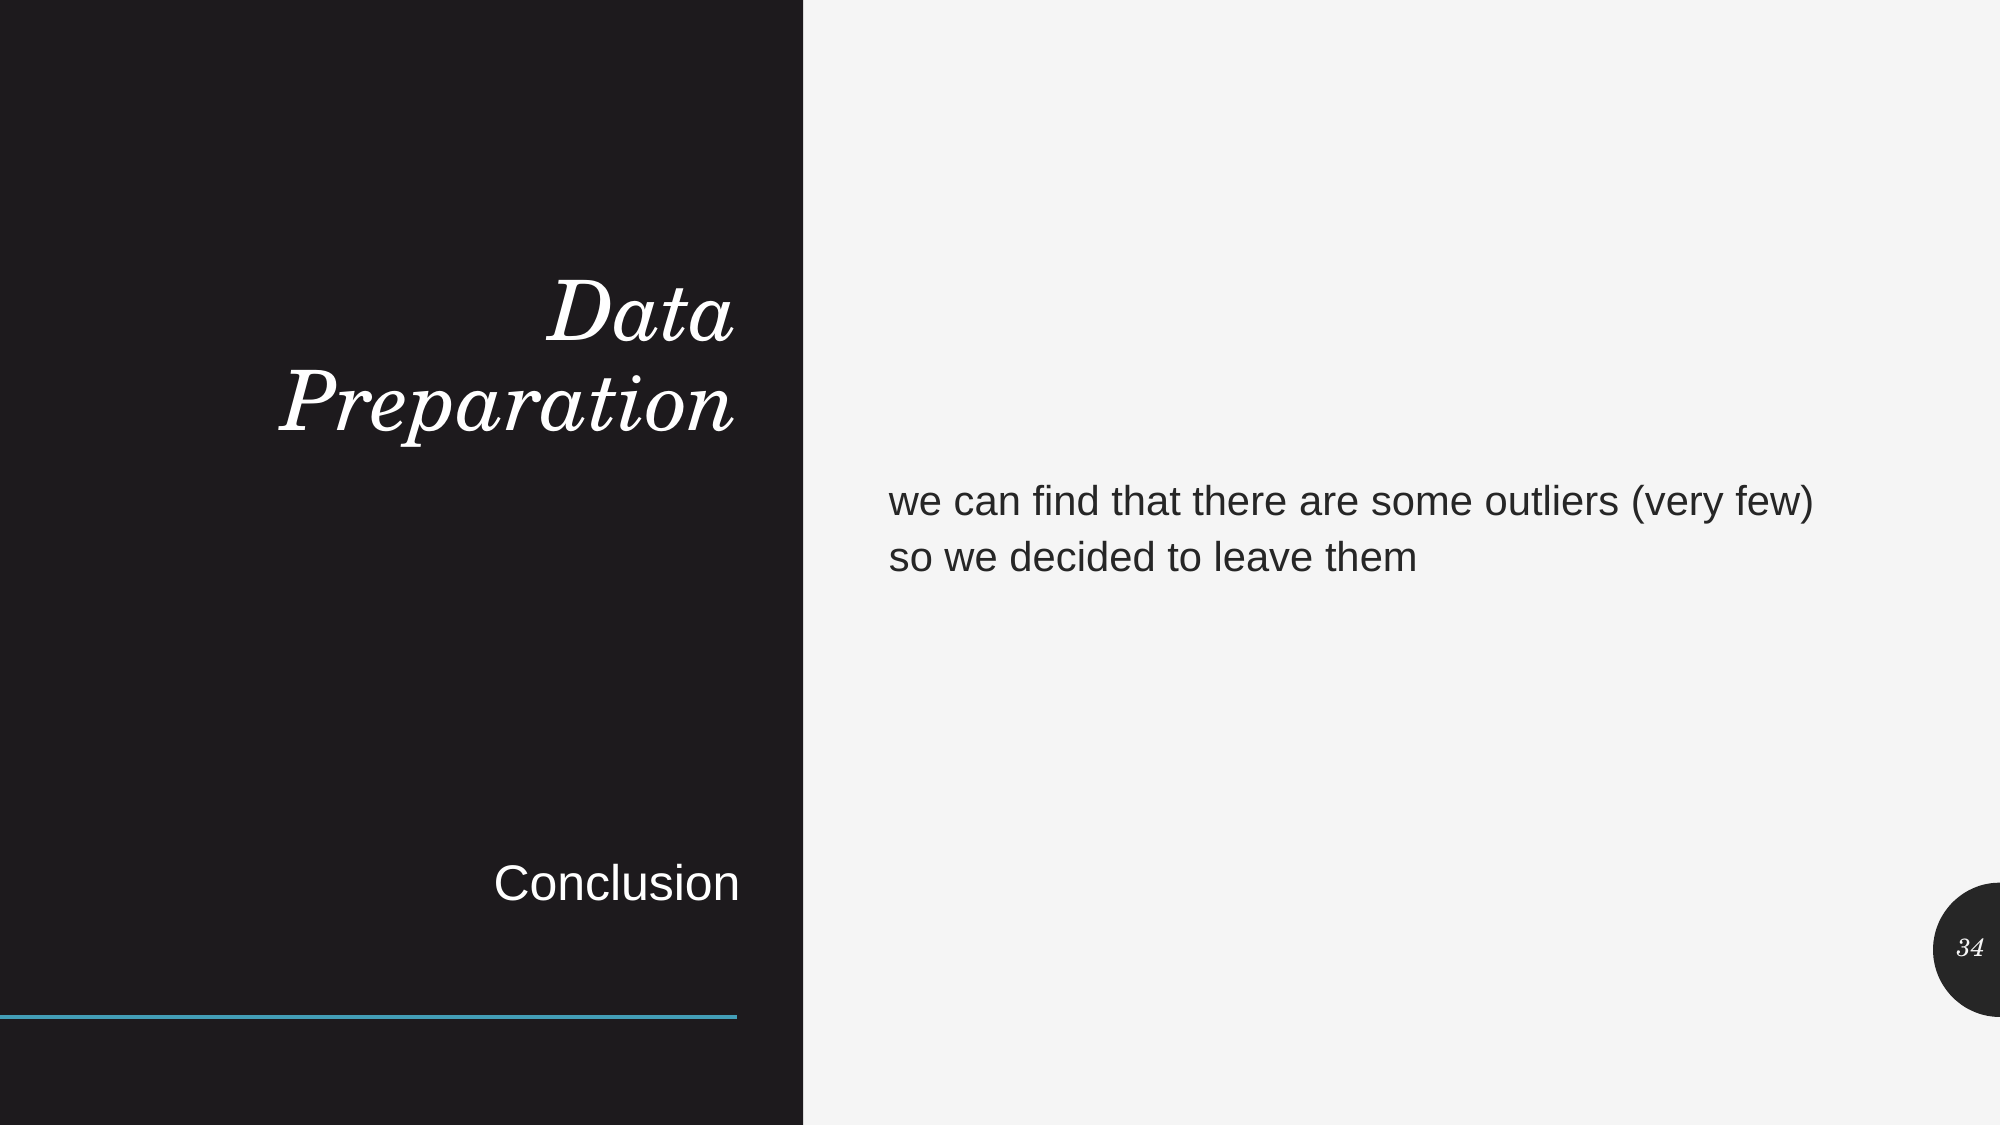

# Data Preparation

we can find that there are some outliers (very few) so we decided to leave them
Conclusion
34